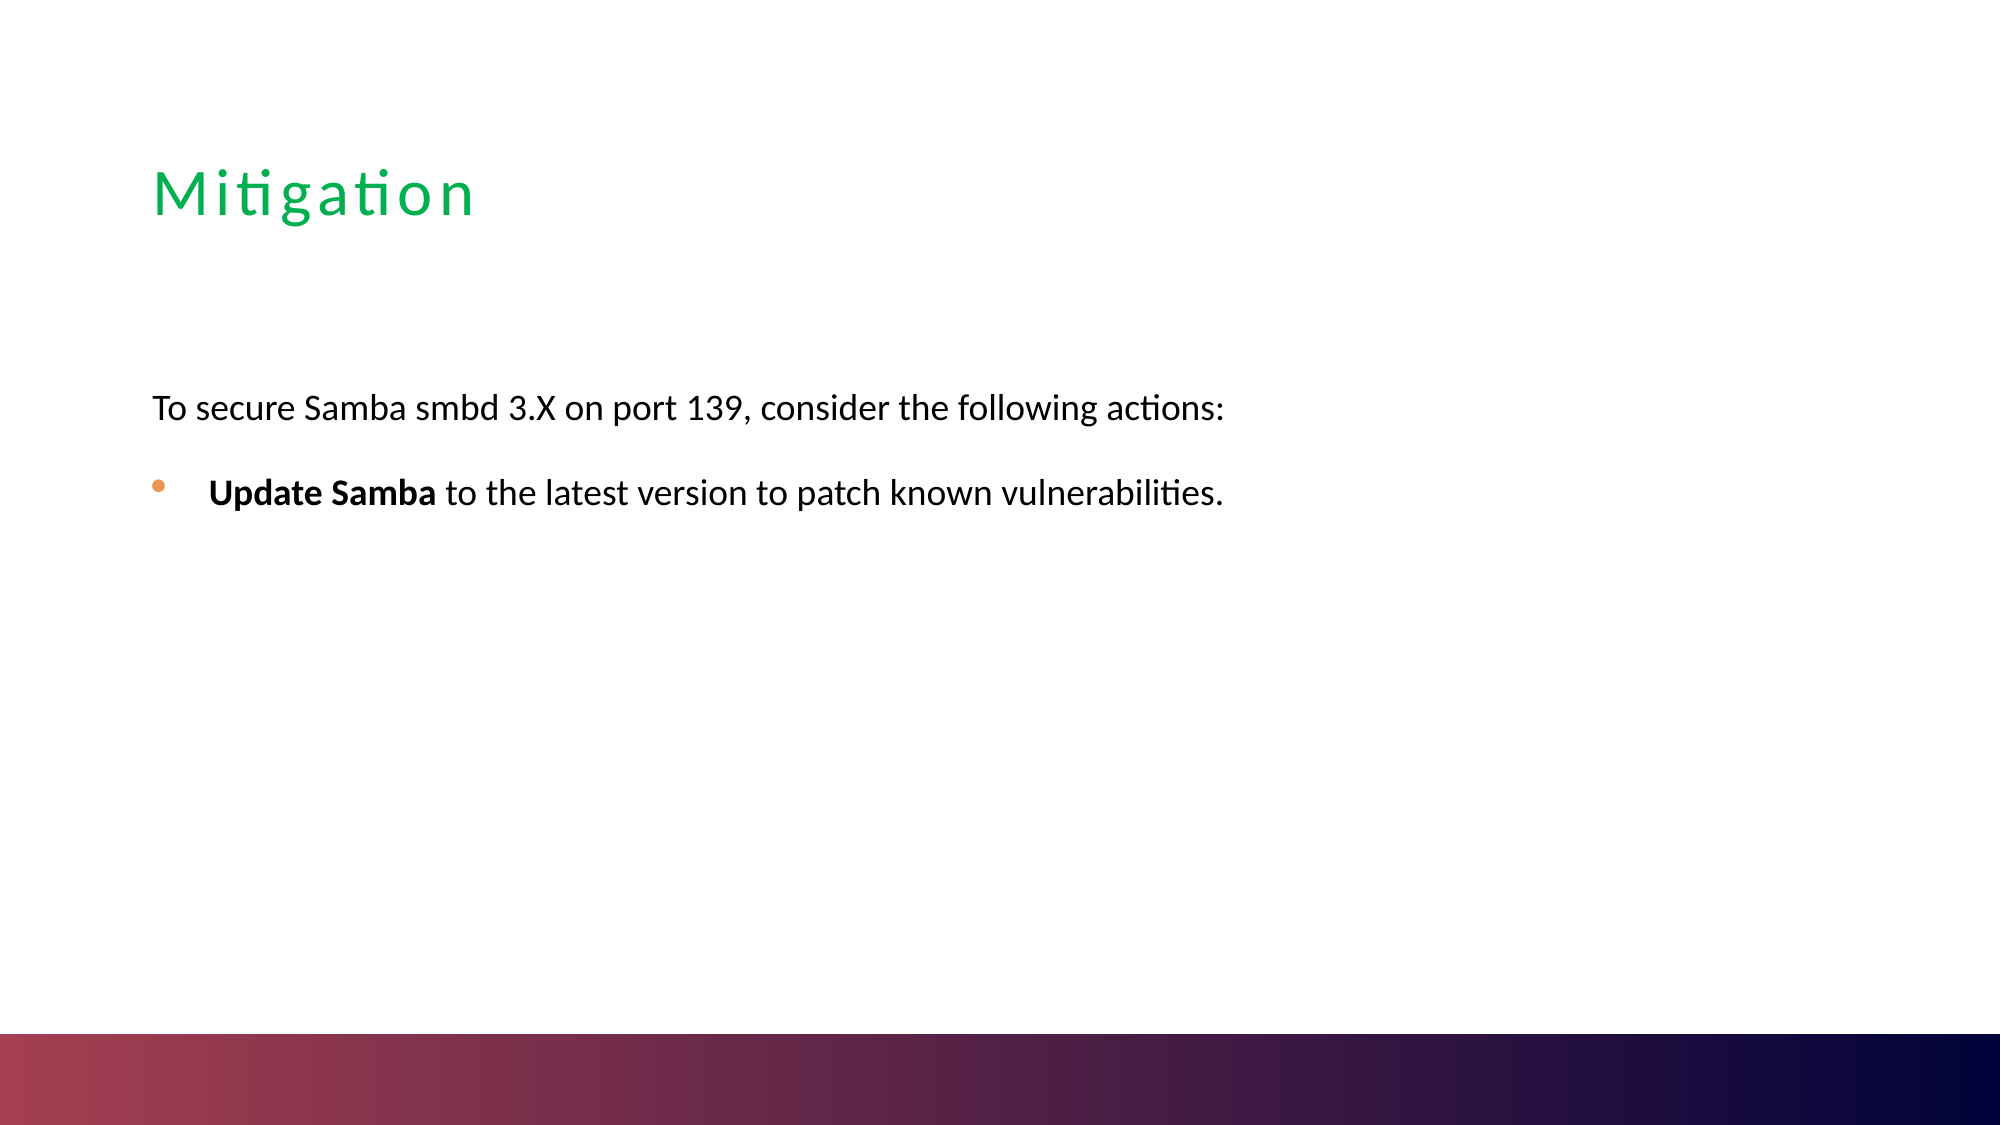

# Mitigation
To secure Samba smbd 3.X on port 139, consider the following actions:
Update Samba to the latest version to patch known vulnerabilities.